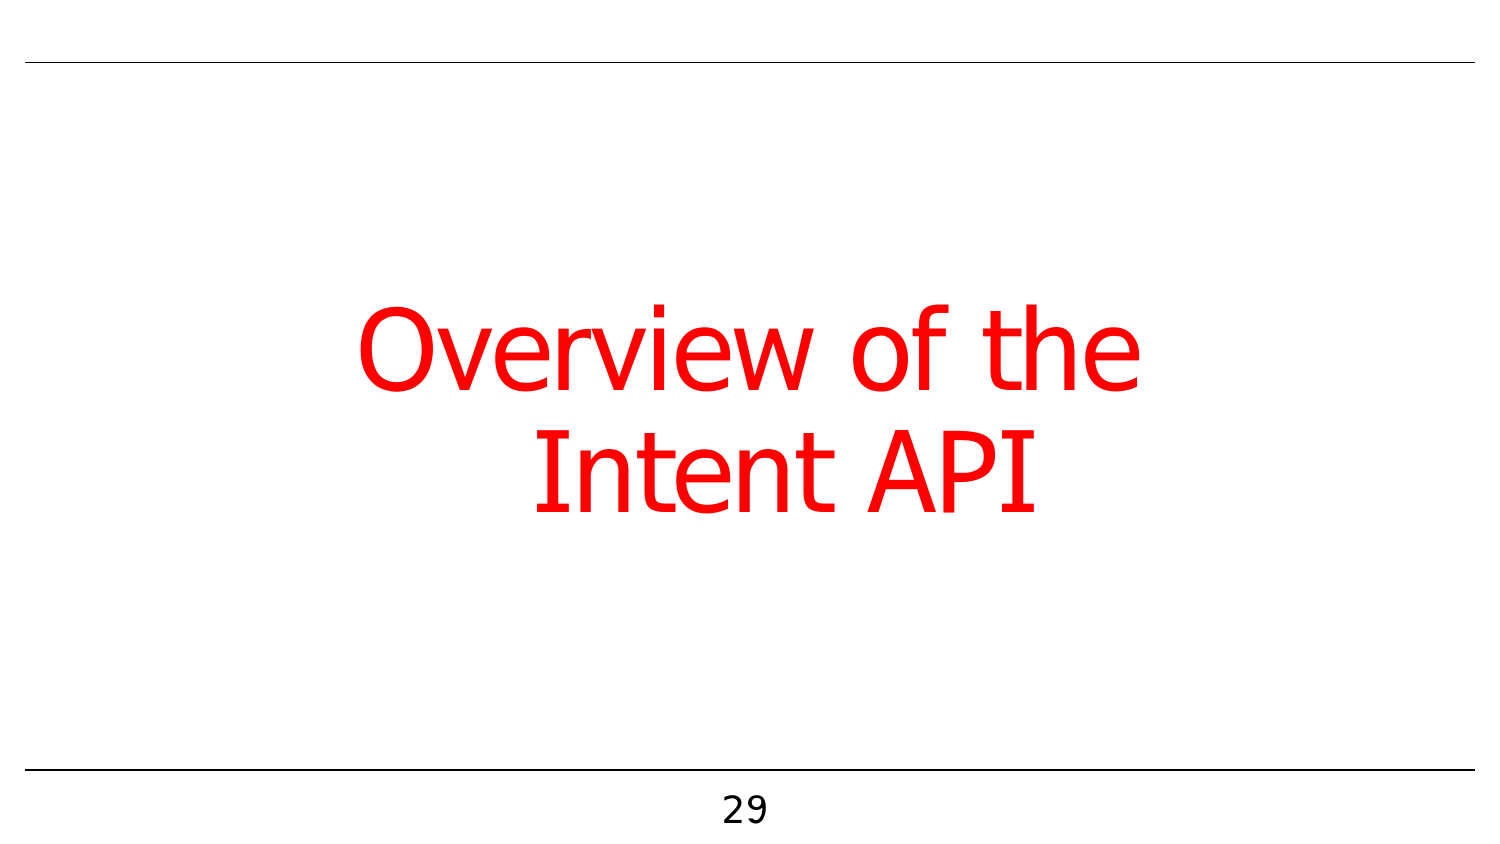

# Overview of the  Intent API
29